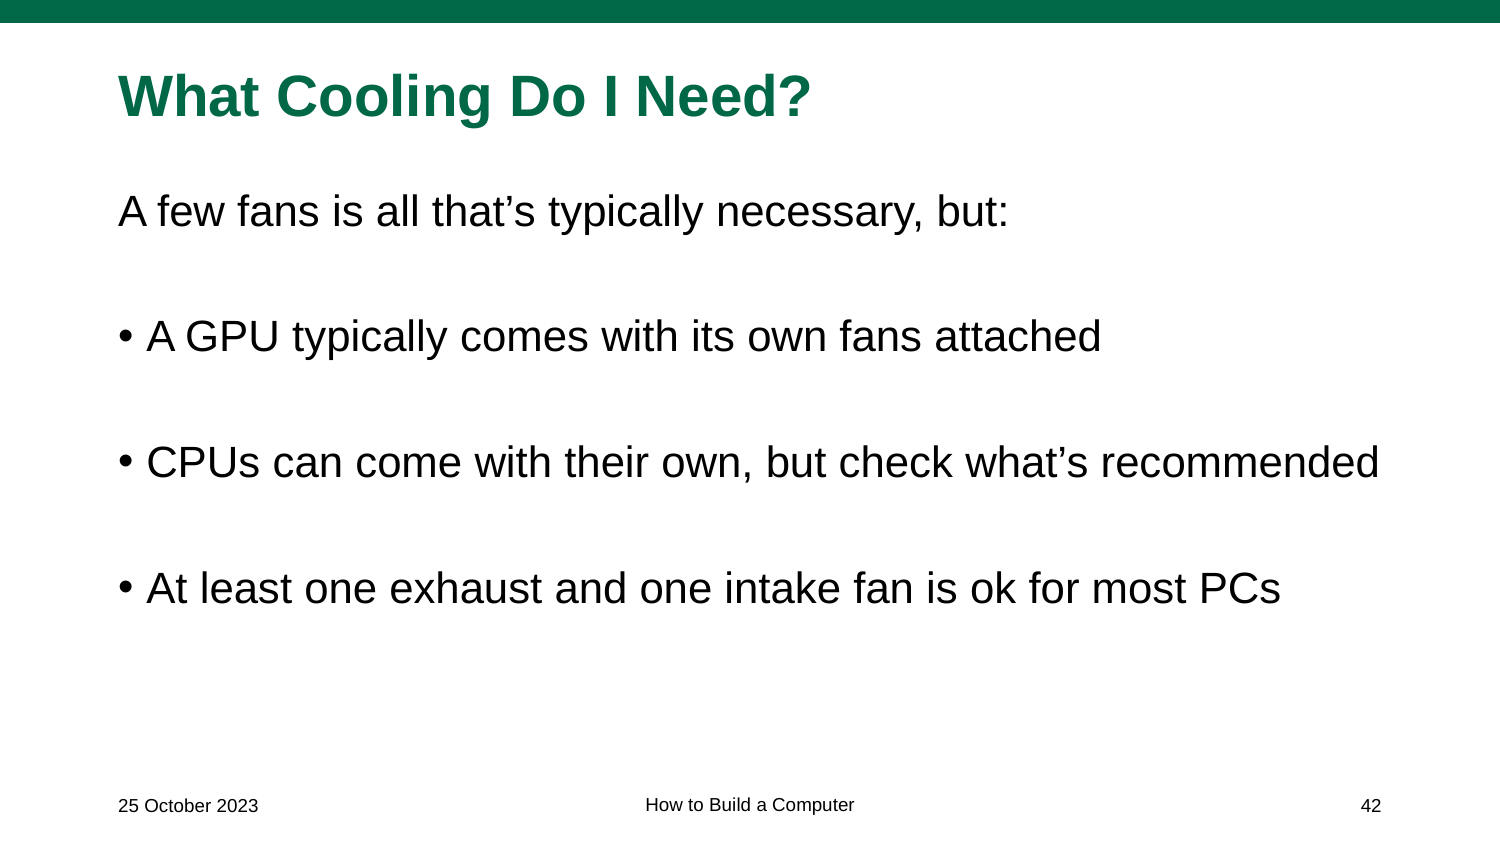

# What Cooling Do I Need?
A few fans is all that’s typically necessary, but:

A GPU typically comes with its own fans attached

CPUs can come with their own, but check what’s recommended

At least one exhaust and one intake fan is ok for most PCs

How to Build a Computer
25 October 2023
42